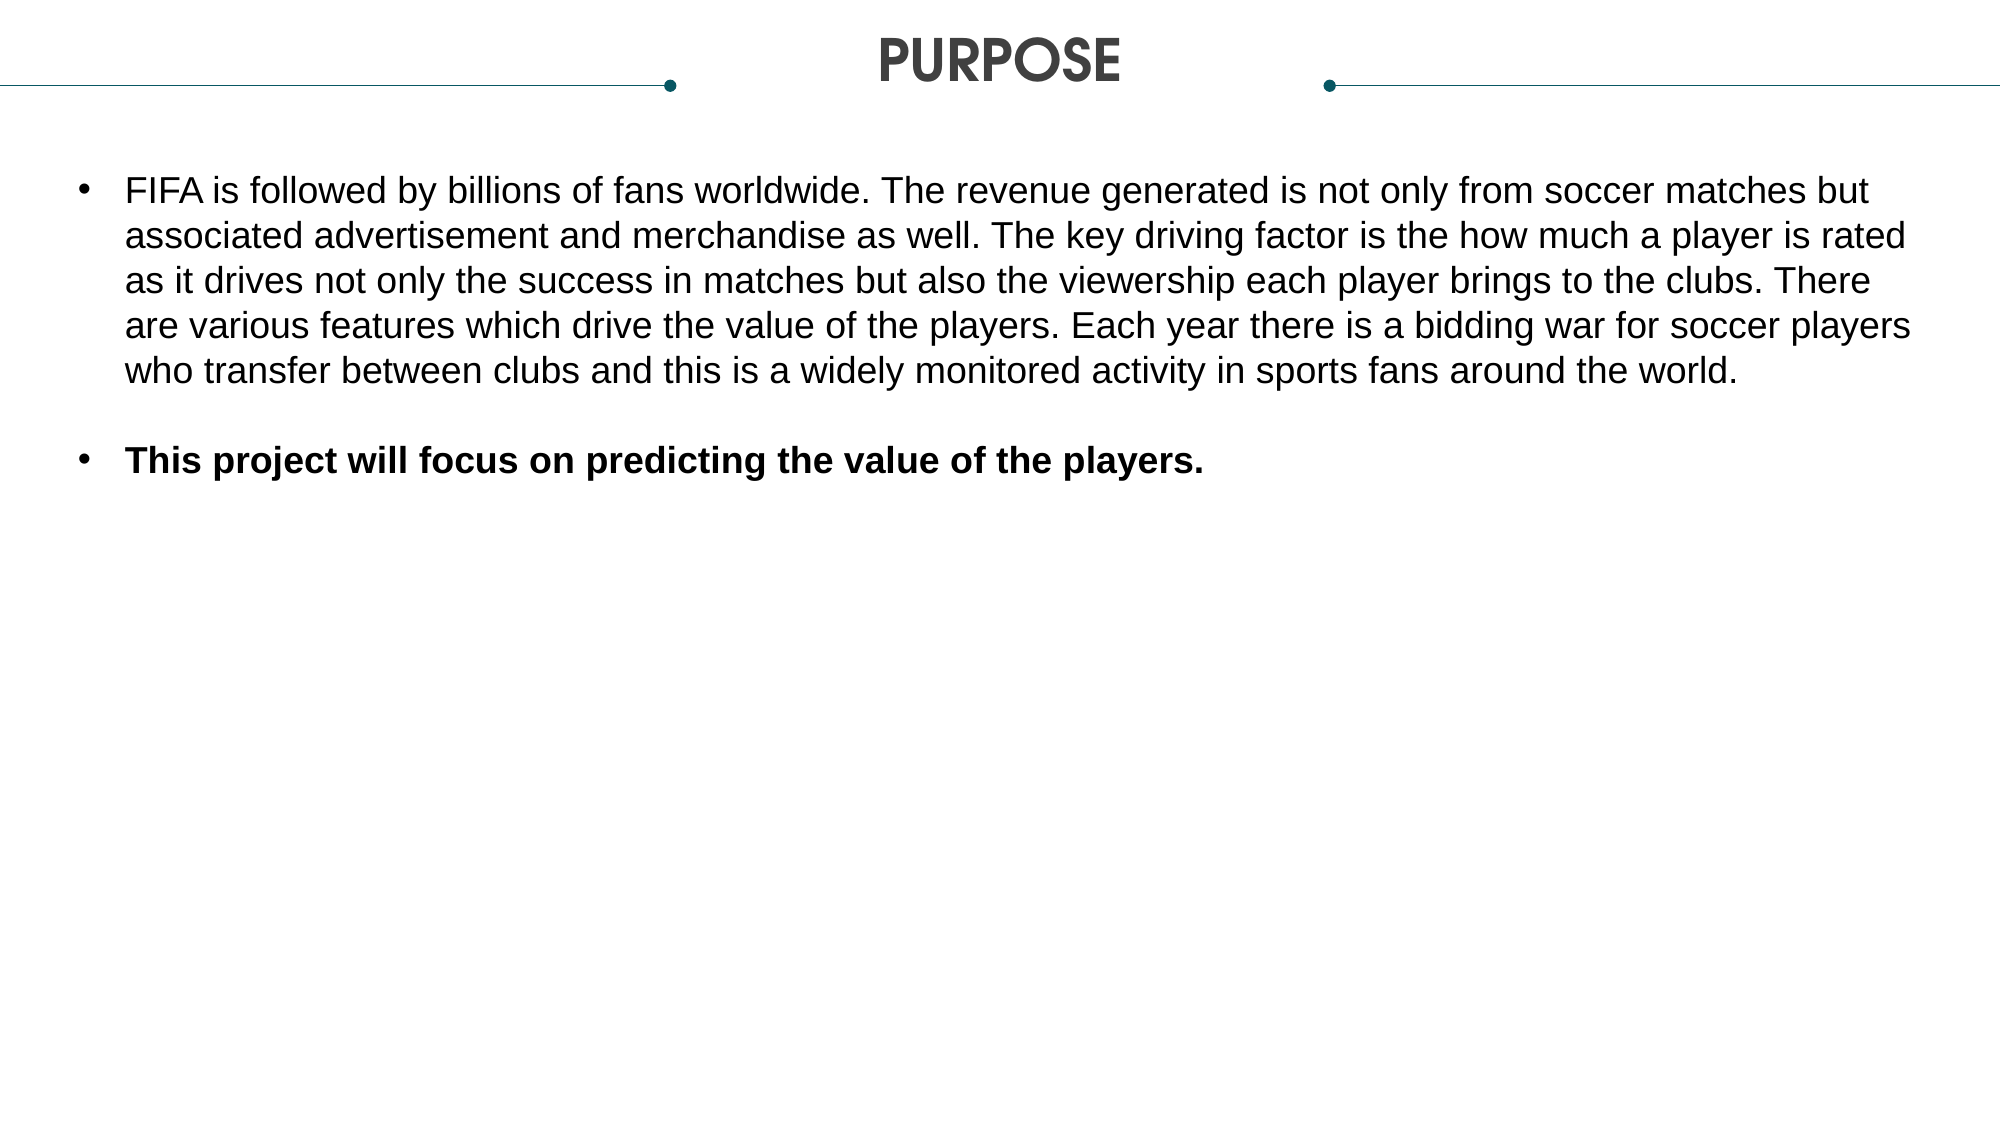

PURPOSE
FIFA is followed by billions of fans worldwide. The revenue generated is not only from soccer matches but associated advertisement and merchandise as well. The key driving factor is the how much a player is rated as it drives not only the success in matches but also the viewership each player brings to the clubs. There are various features which drive the value of the players. Each year there is a bidding war for soccer players who transfer between clubs and this is a widely monitored activity in sports fans around the world.

This project will focus on predicting the value of the players.